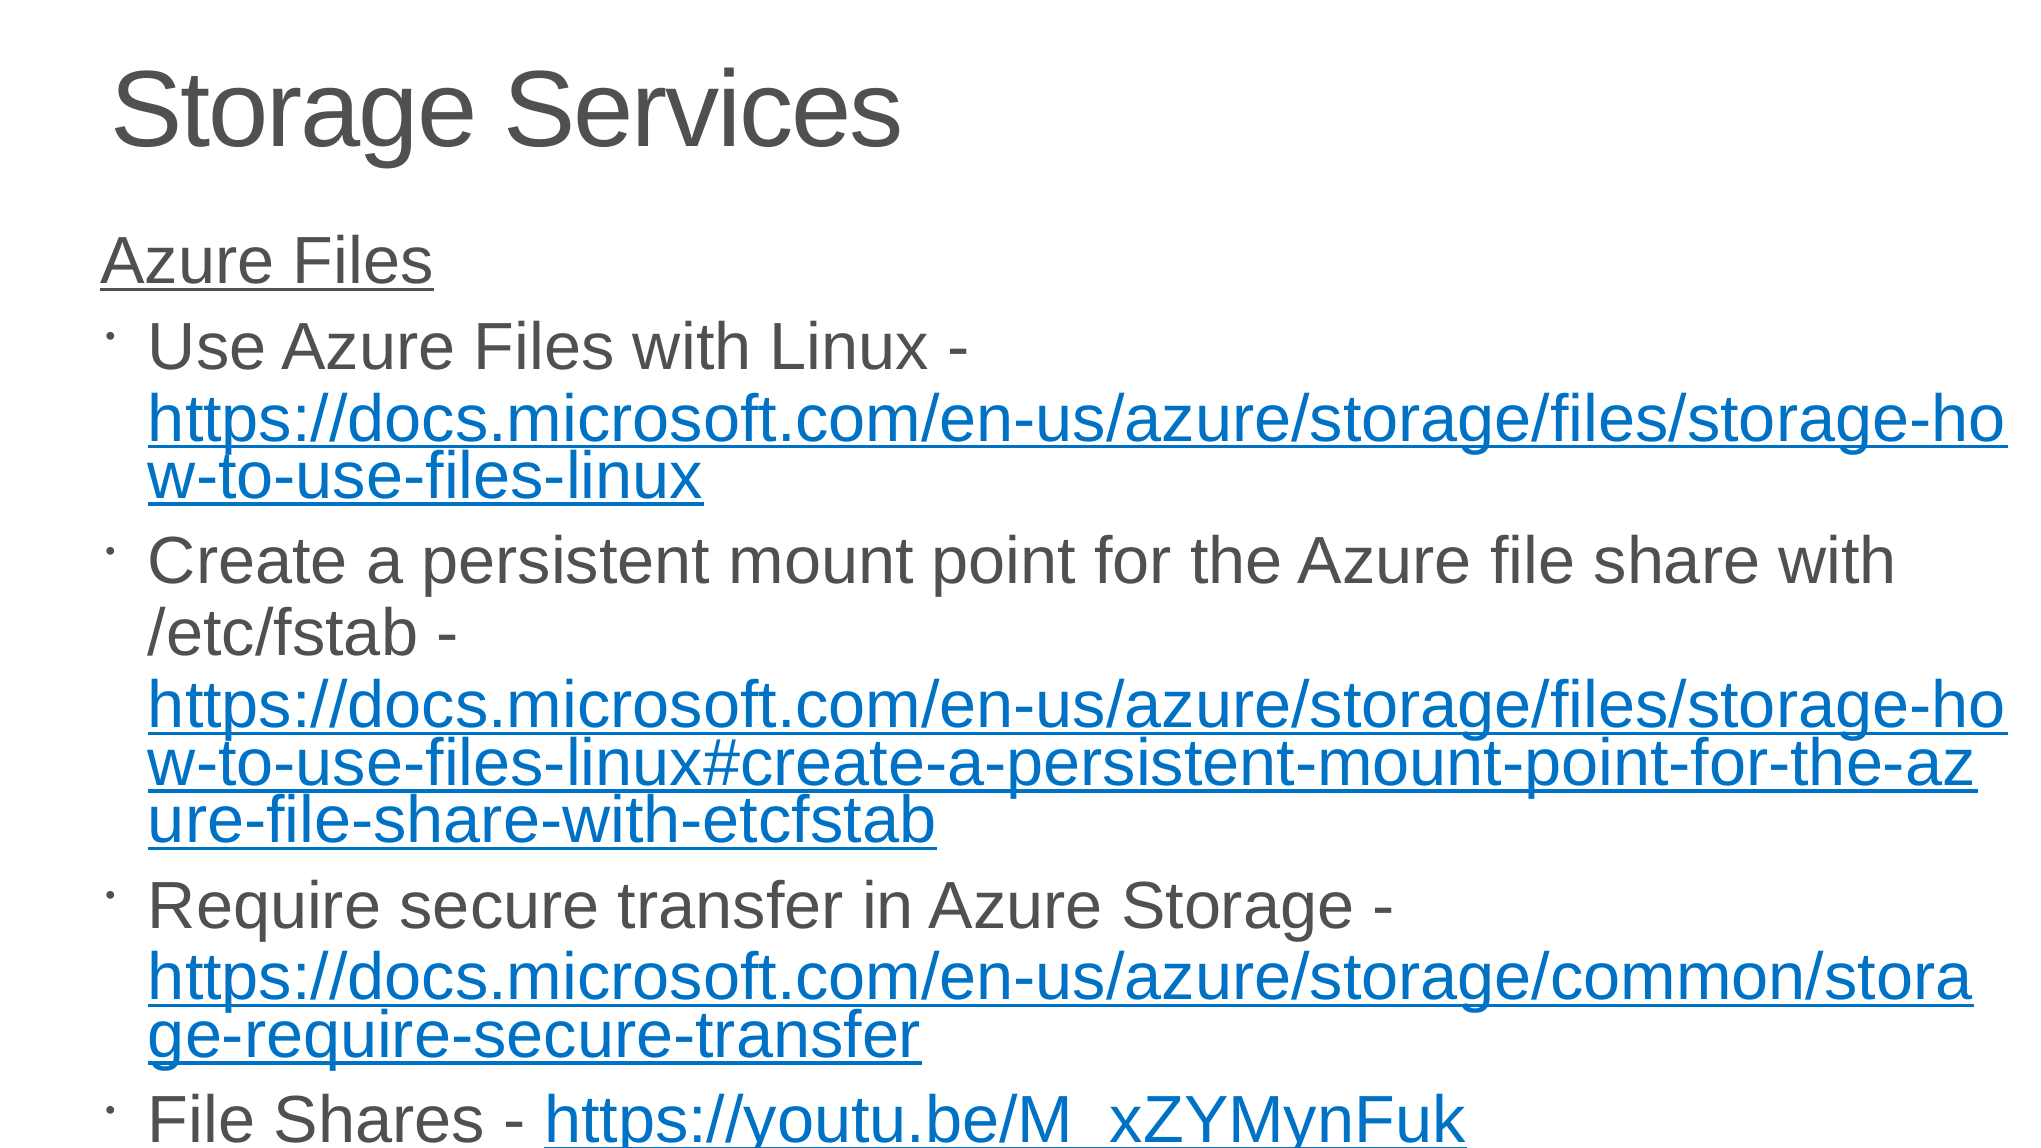

# Storage Services
Azure Files
Use Azure Files with Linux - https://docs.microsoft.com/en-us/azure/storage/files/storage-how-to-use-files-linux
Create a persistent mount point for the Azure file share with /etc/fstab - https://docs.microsoft.com/en-us/azure/storage/files/storage-how-to-use-files-linux#create-a-persistent-mount-point-for-the-azure-file-share-with-etcfstab
Require secure transfer in Azure Storage - https://docs.microsoft.com/en-us/azure/storage/common/storage-require-secure-transfer
File Shares - https://youtu.be/M_xZYMynFuk